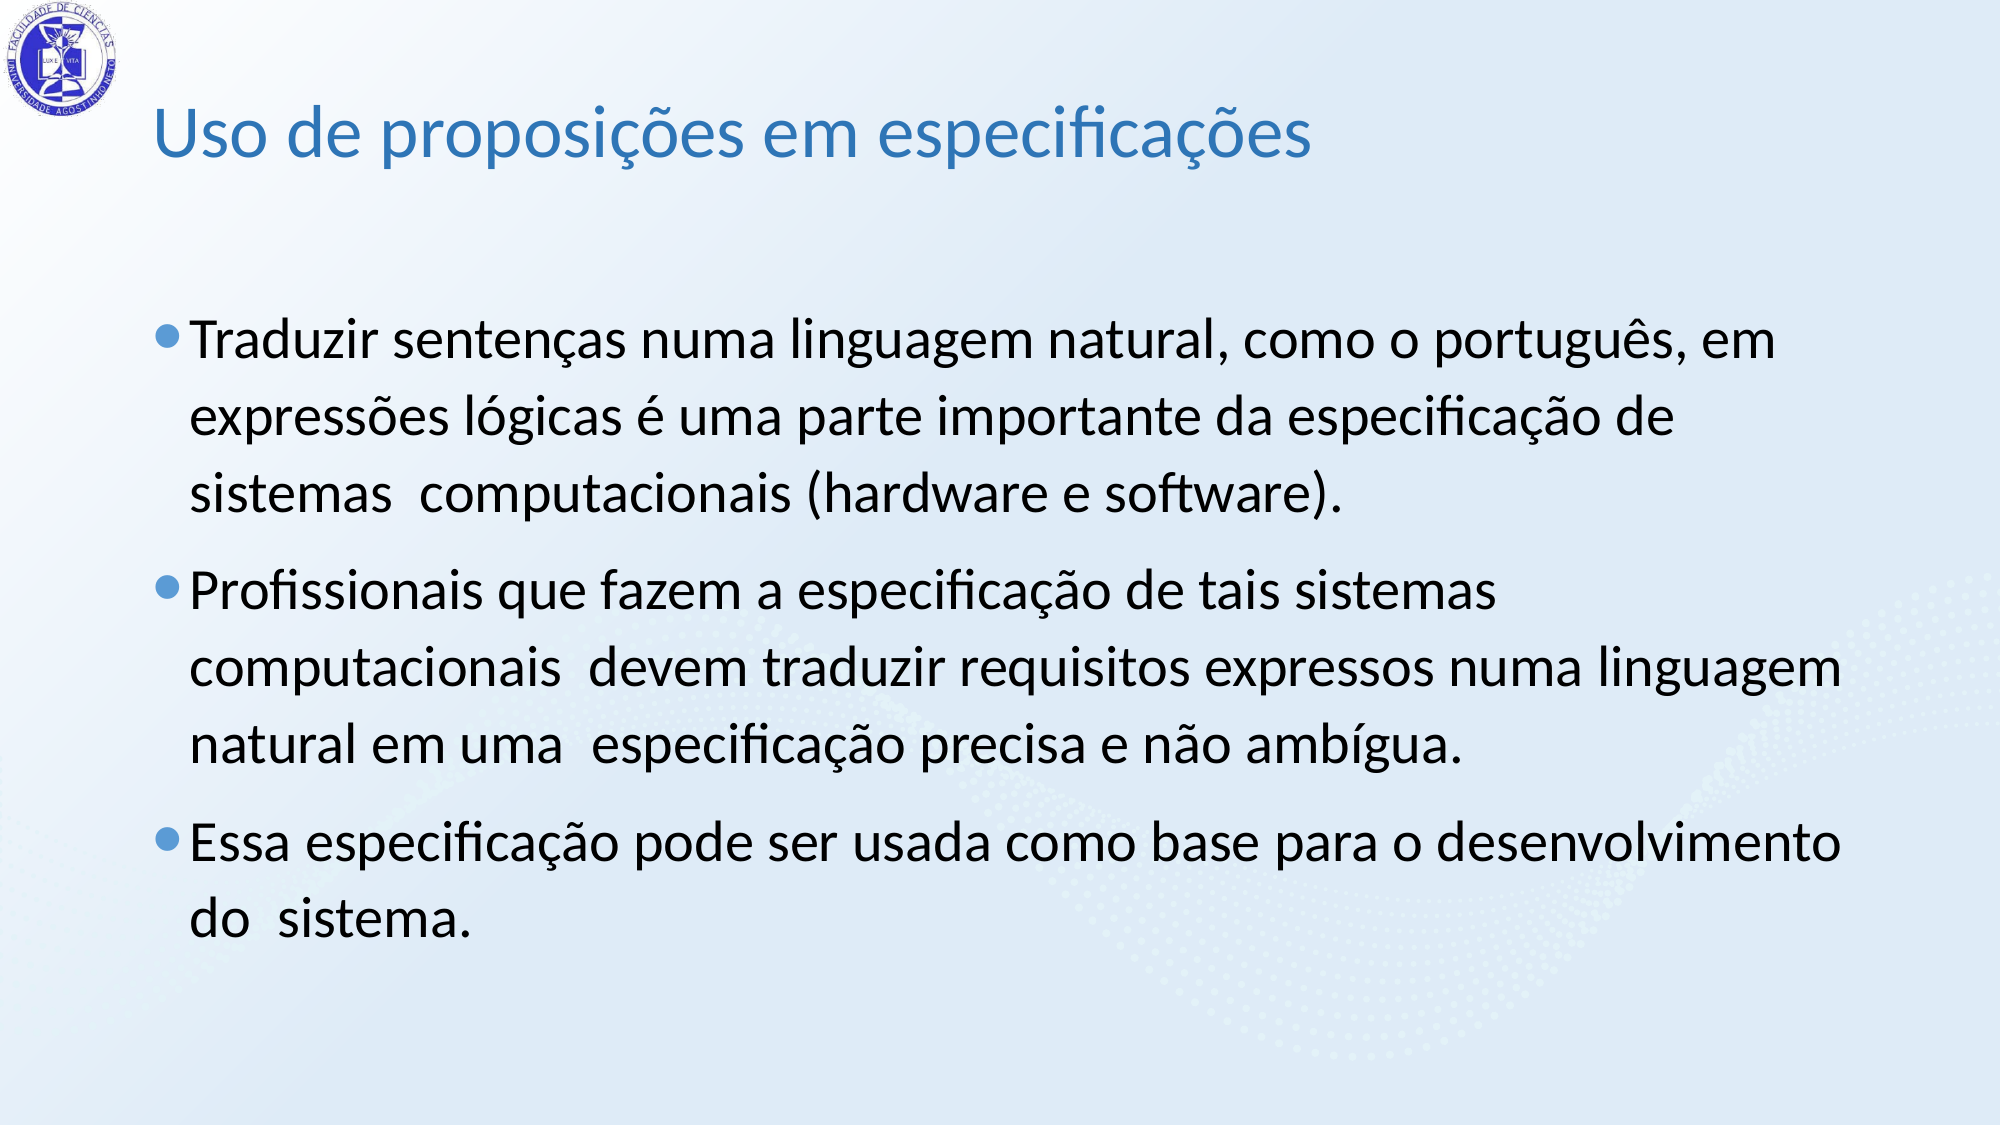

# Uso de proposições em especificações
Traduzir sentenças numa linguagem natural, como o português, em  expressões lógicas é uma parte importante da especificação de sistemas  computacionais (hardware e software).
Profissionais que fazem a especificação de tais sistemas computacionais  devem traduzir requisitos expressos numa linguagem natural em uma  especificação precisa e não ambígua.
Essa especificação pode ser usada como base para o desenvolvimento do  sistema.